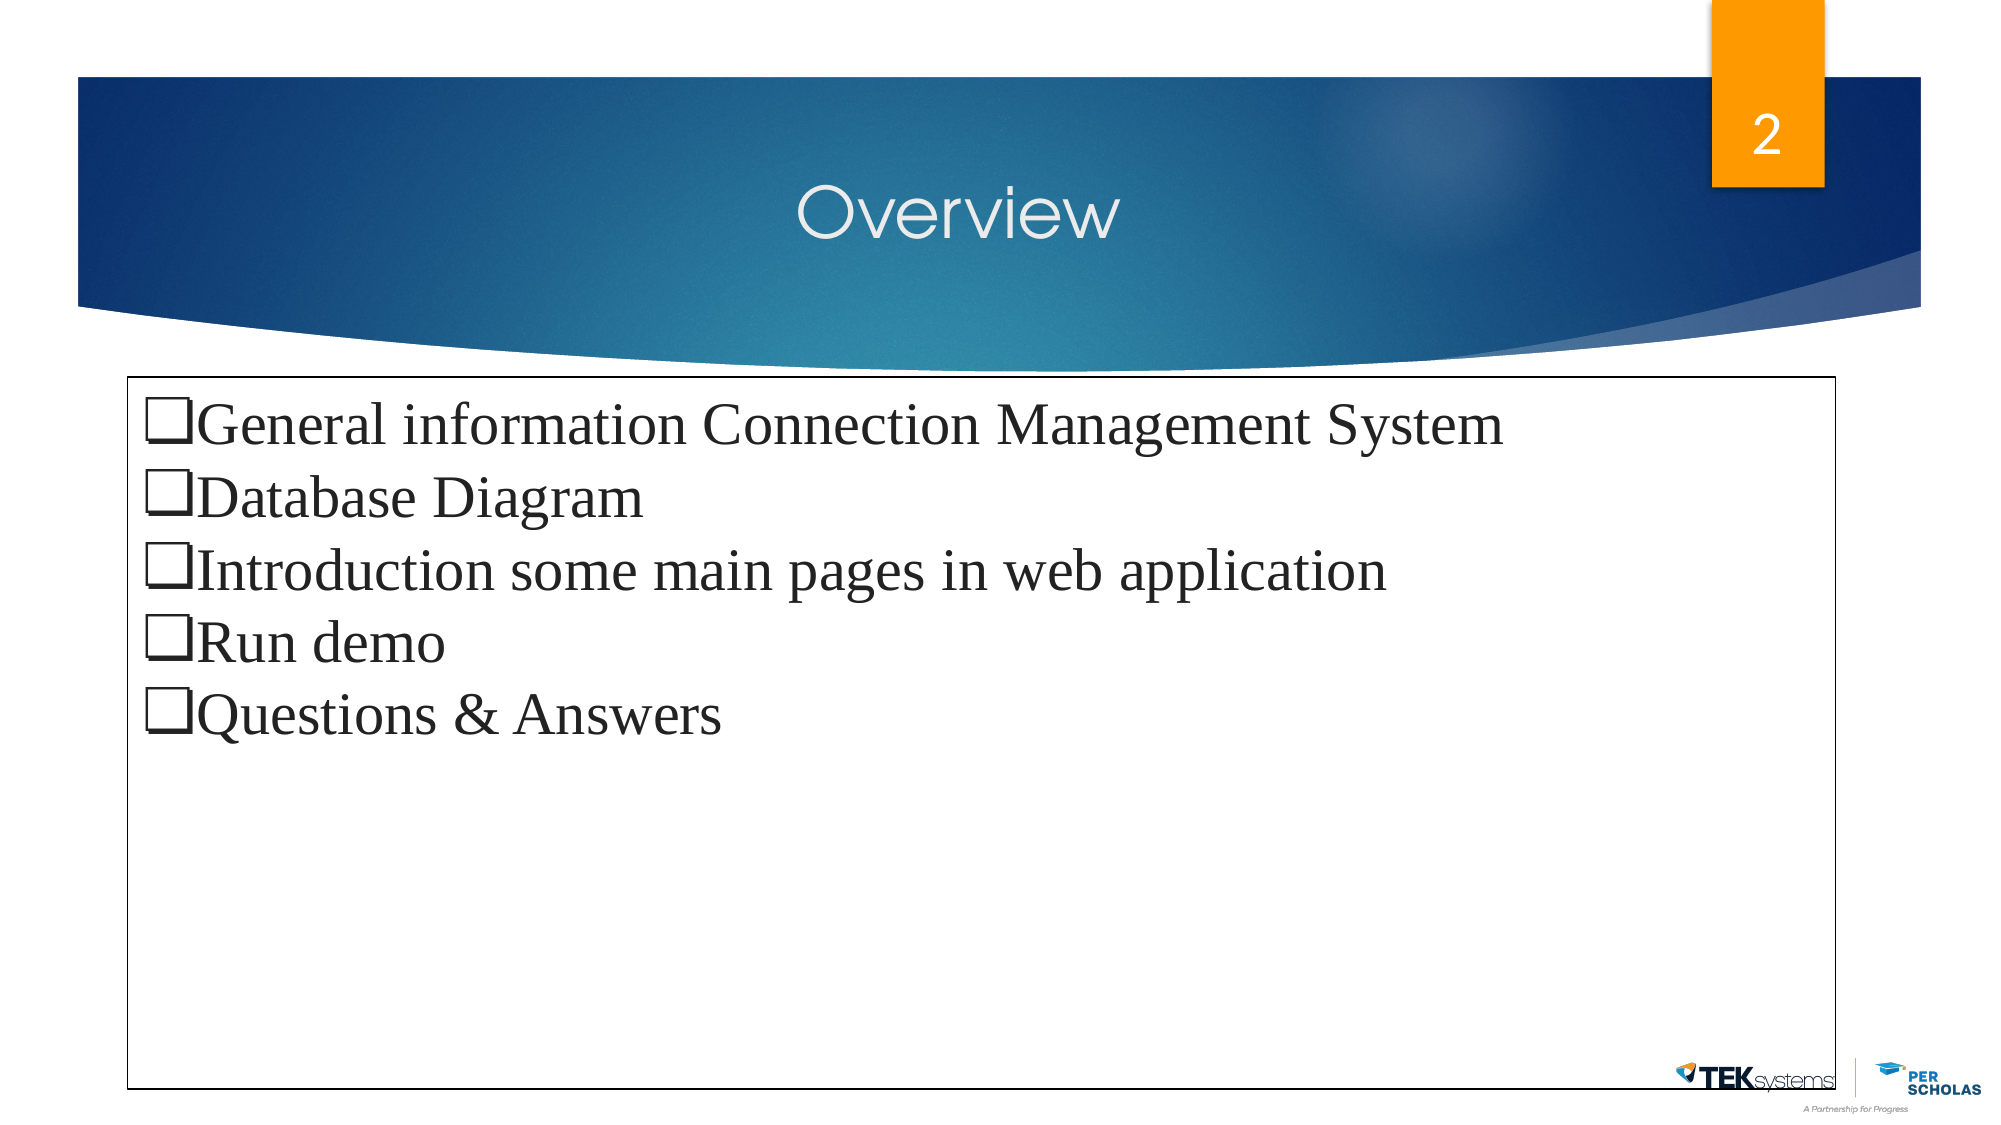

2
# Overview
General information Connection Management System
Database Diagram
Introduction some main pages in web application
Run demo
Questions & Answers